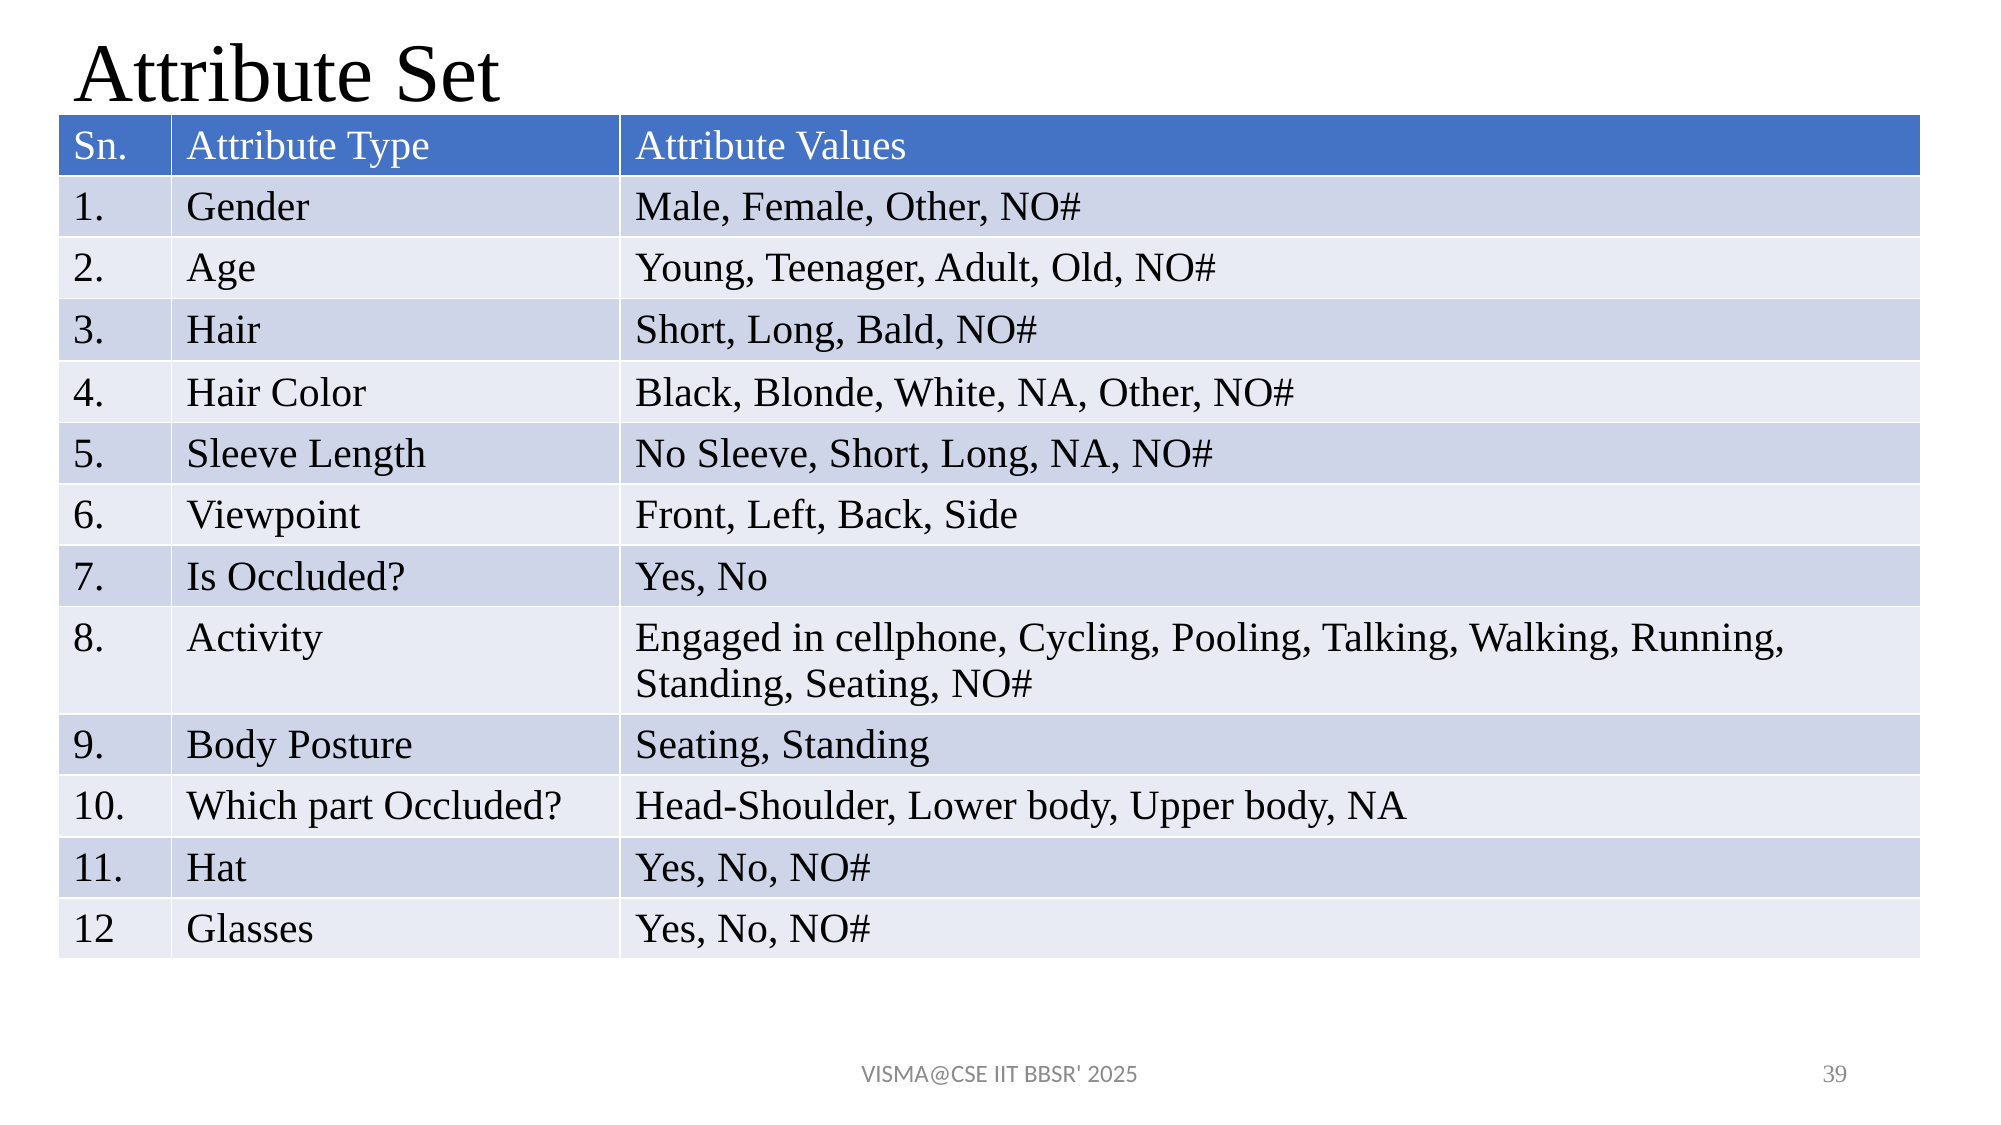

# Attribute Set
| Sn. | Attribute Type | Attribute Values |
| --- | --- | --- |
| 1. | Gender | Male, Female, Other, NO# |
| 2. | Age | Young, Teenager, Adult, Old, NO# |
| 3. | Hair | Short, Long, Bald, NO# |
| 4. | Hair Color | Black, Blonde, White, NA, Other, NO# |
| 5. | Sleeve Length | No Sleeve, Short, Long, NA, NO# |
| 6. | Viewpoint | Front, Left, Back, Side |
| 7. | Is Occluded? | Yes, No |
| 8. | Activity | Engaged in cellphone, Cycling, Pooling, Talking, Walking, Running, Standing, Seating, NO# |
| 9. | Body Posture | Seating, Standing |
| 10. | Which part Occluded? | Head-Shoulder, Lower body, Upper body, NA |
| 11. | Hat | Yes, No, NO# |
| 12 | Glasses | Yes, No, NO# |
VISMA@CSE IIT BBSR' 2025
39